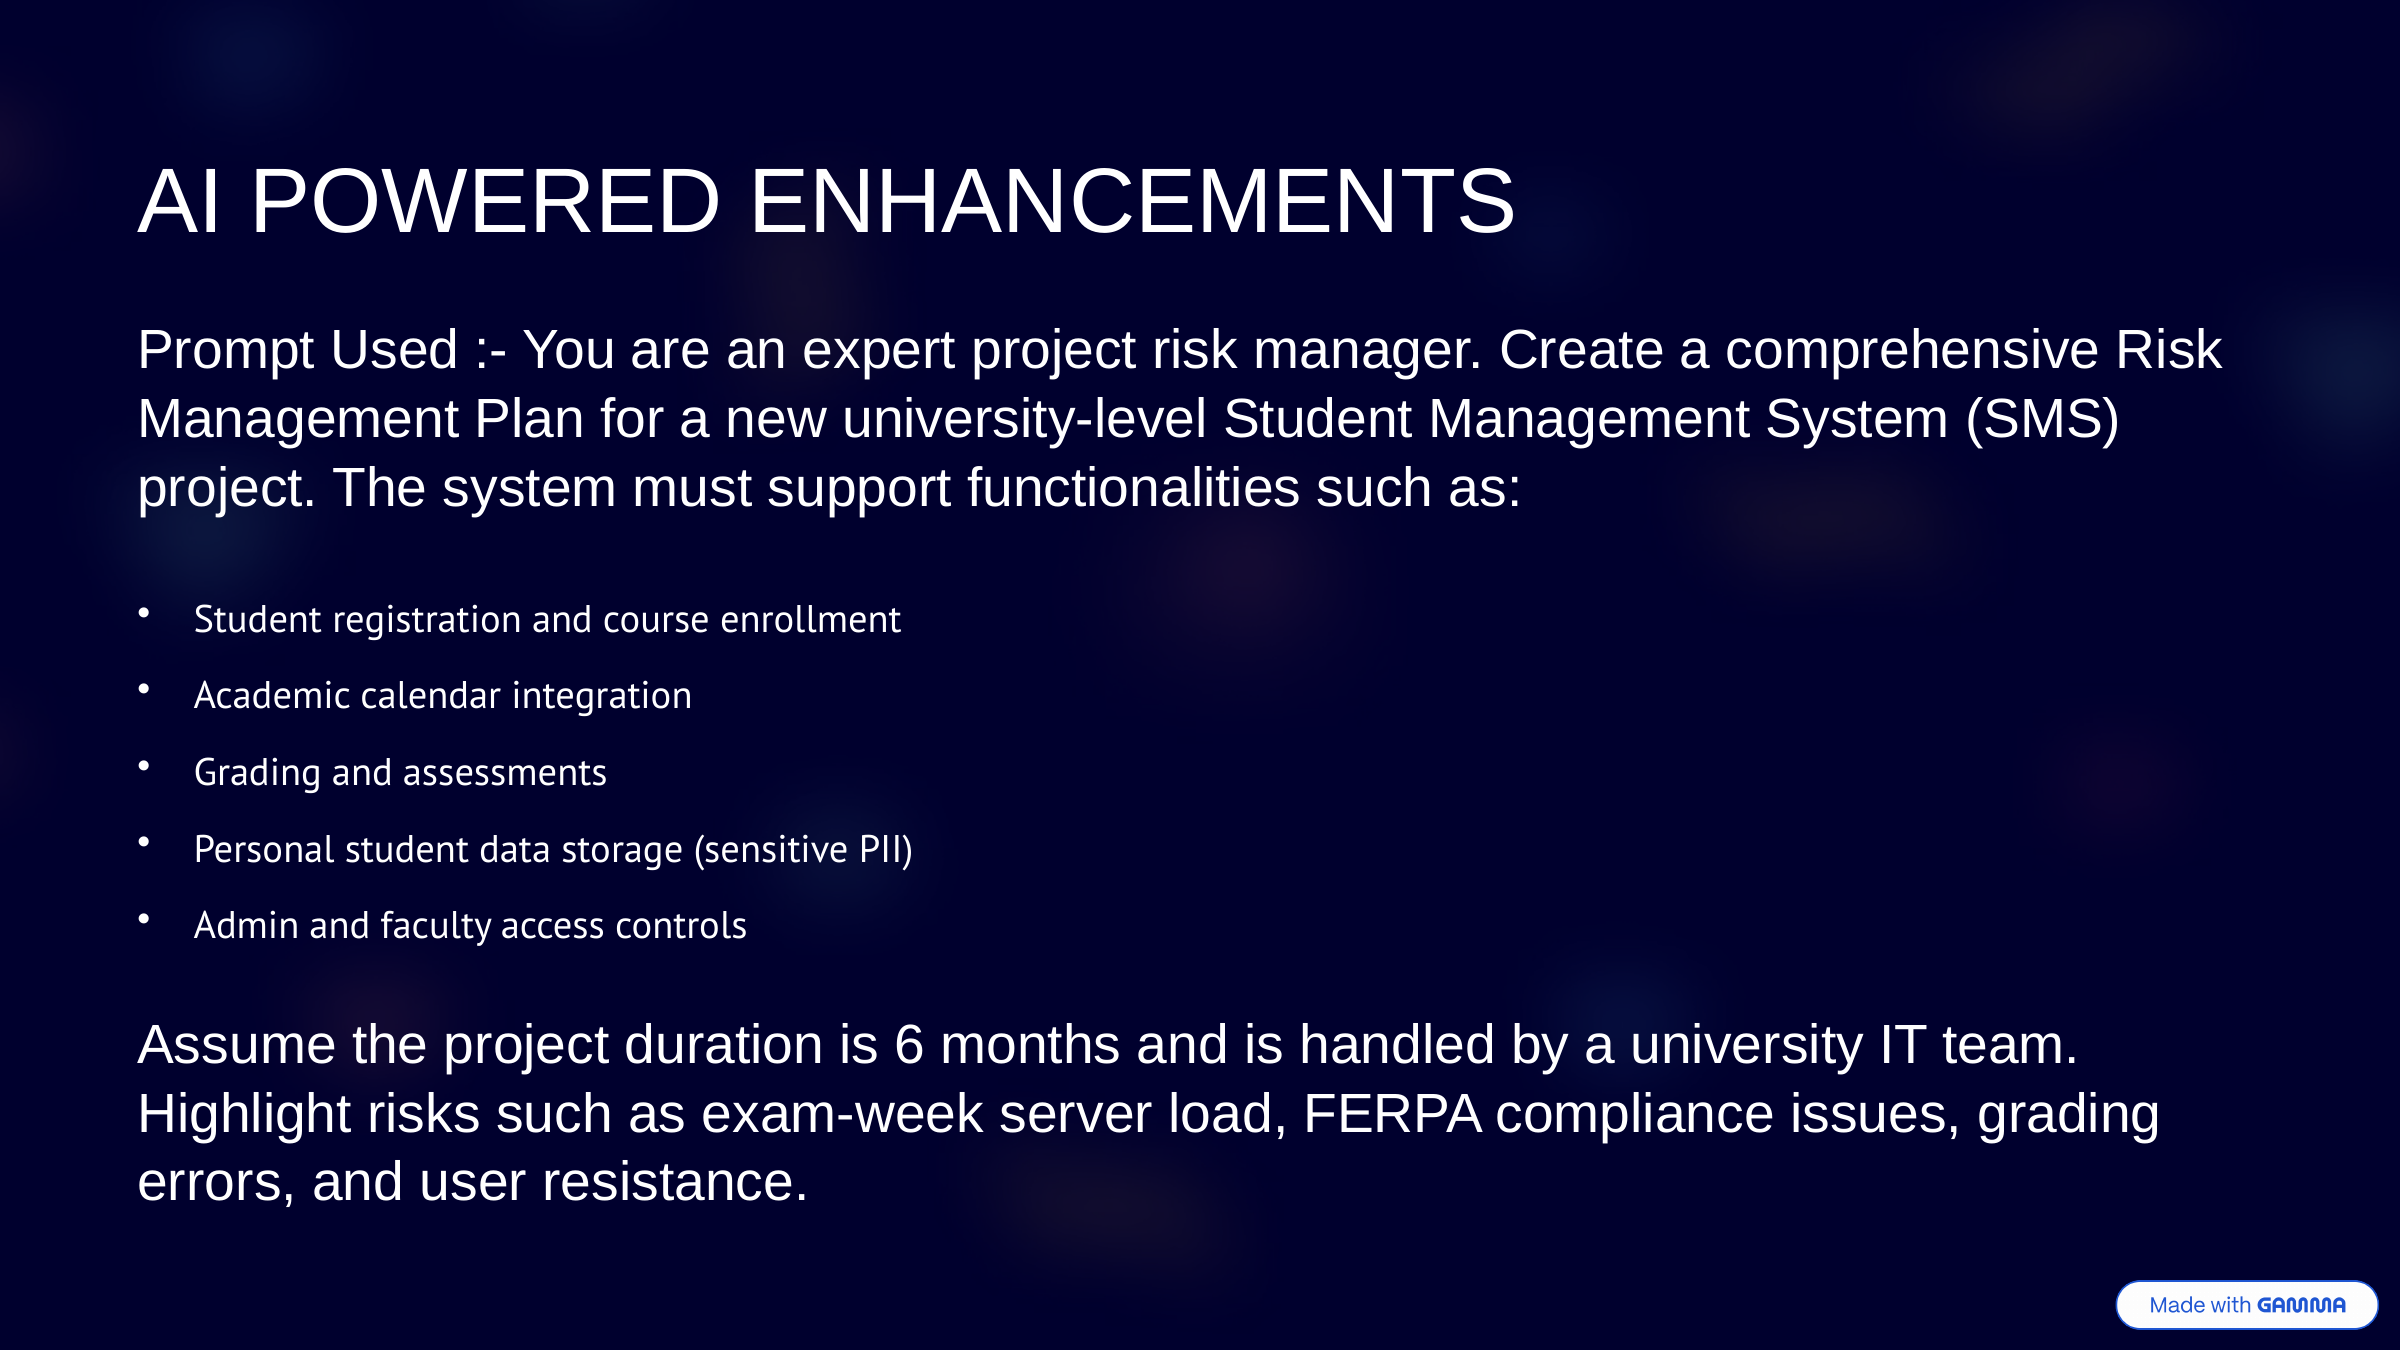

AI POWERED ENHANCEMENTS
Prompt Used :- You are an expert project risk manager. Create a comprehensive Risk Management Plan for a new university-level Student Management System (SMS) project. The system must support functionalities such as:
Student registration and course enrollment
Academic calendar integration
Grading and assessments
Personal student data storage (sensitive PII)
Admin and faculty access controls
Assume the project duration is 6 months and is handled by a university IT team. Highlight risks such as exam-week server load, FERPA compliance issues, grading errors, and user resistance.